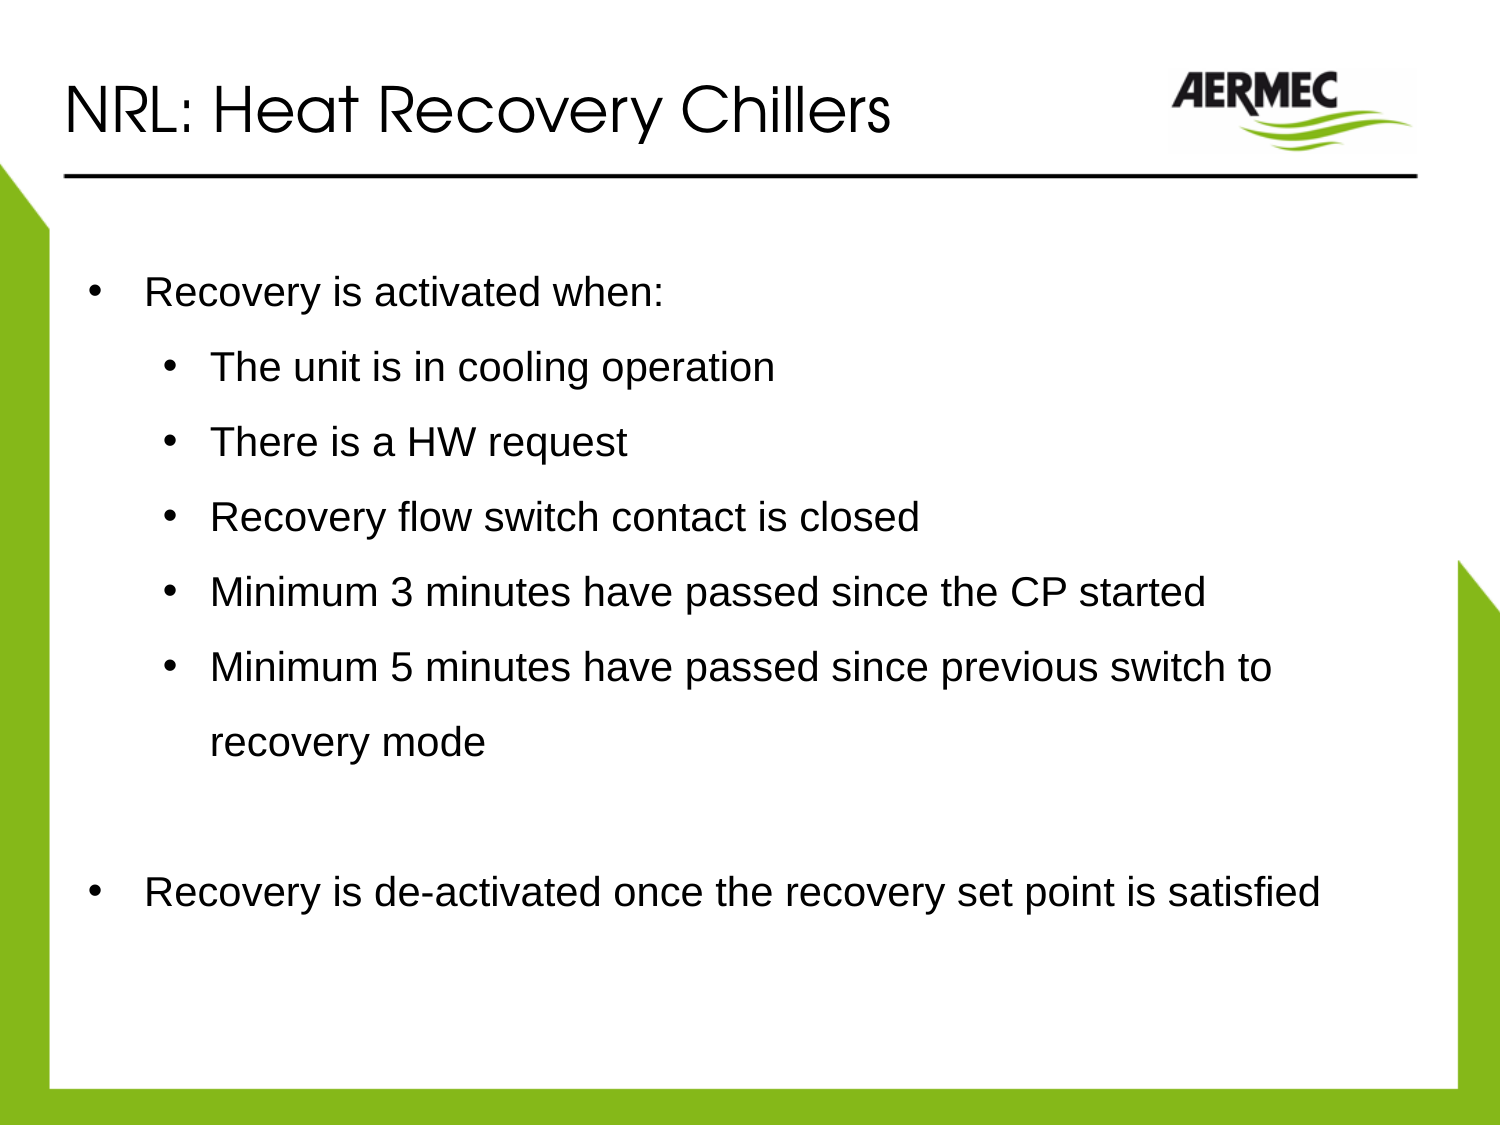

NRL: Heat Recovery Chillers
Recovery is activated when:
The unit is in cooling operation
There is a HW request
Recovery flow switch contact is closed
Minimum 3 minutes have passed since the CP started
Minimum 5 minutes have passed since previous switch to recovery mode

Recovery is de-activated once the recovery set point is satisfied